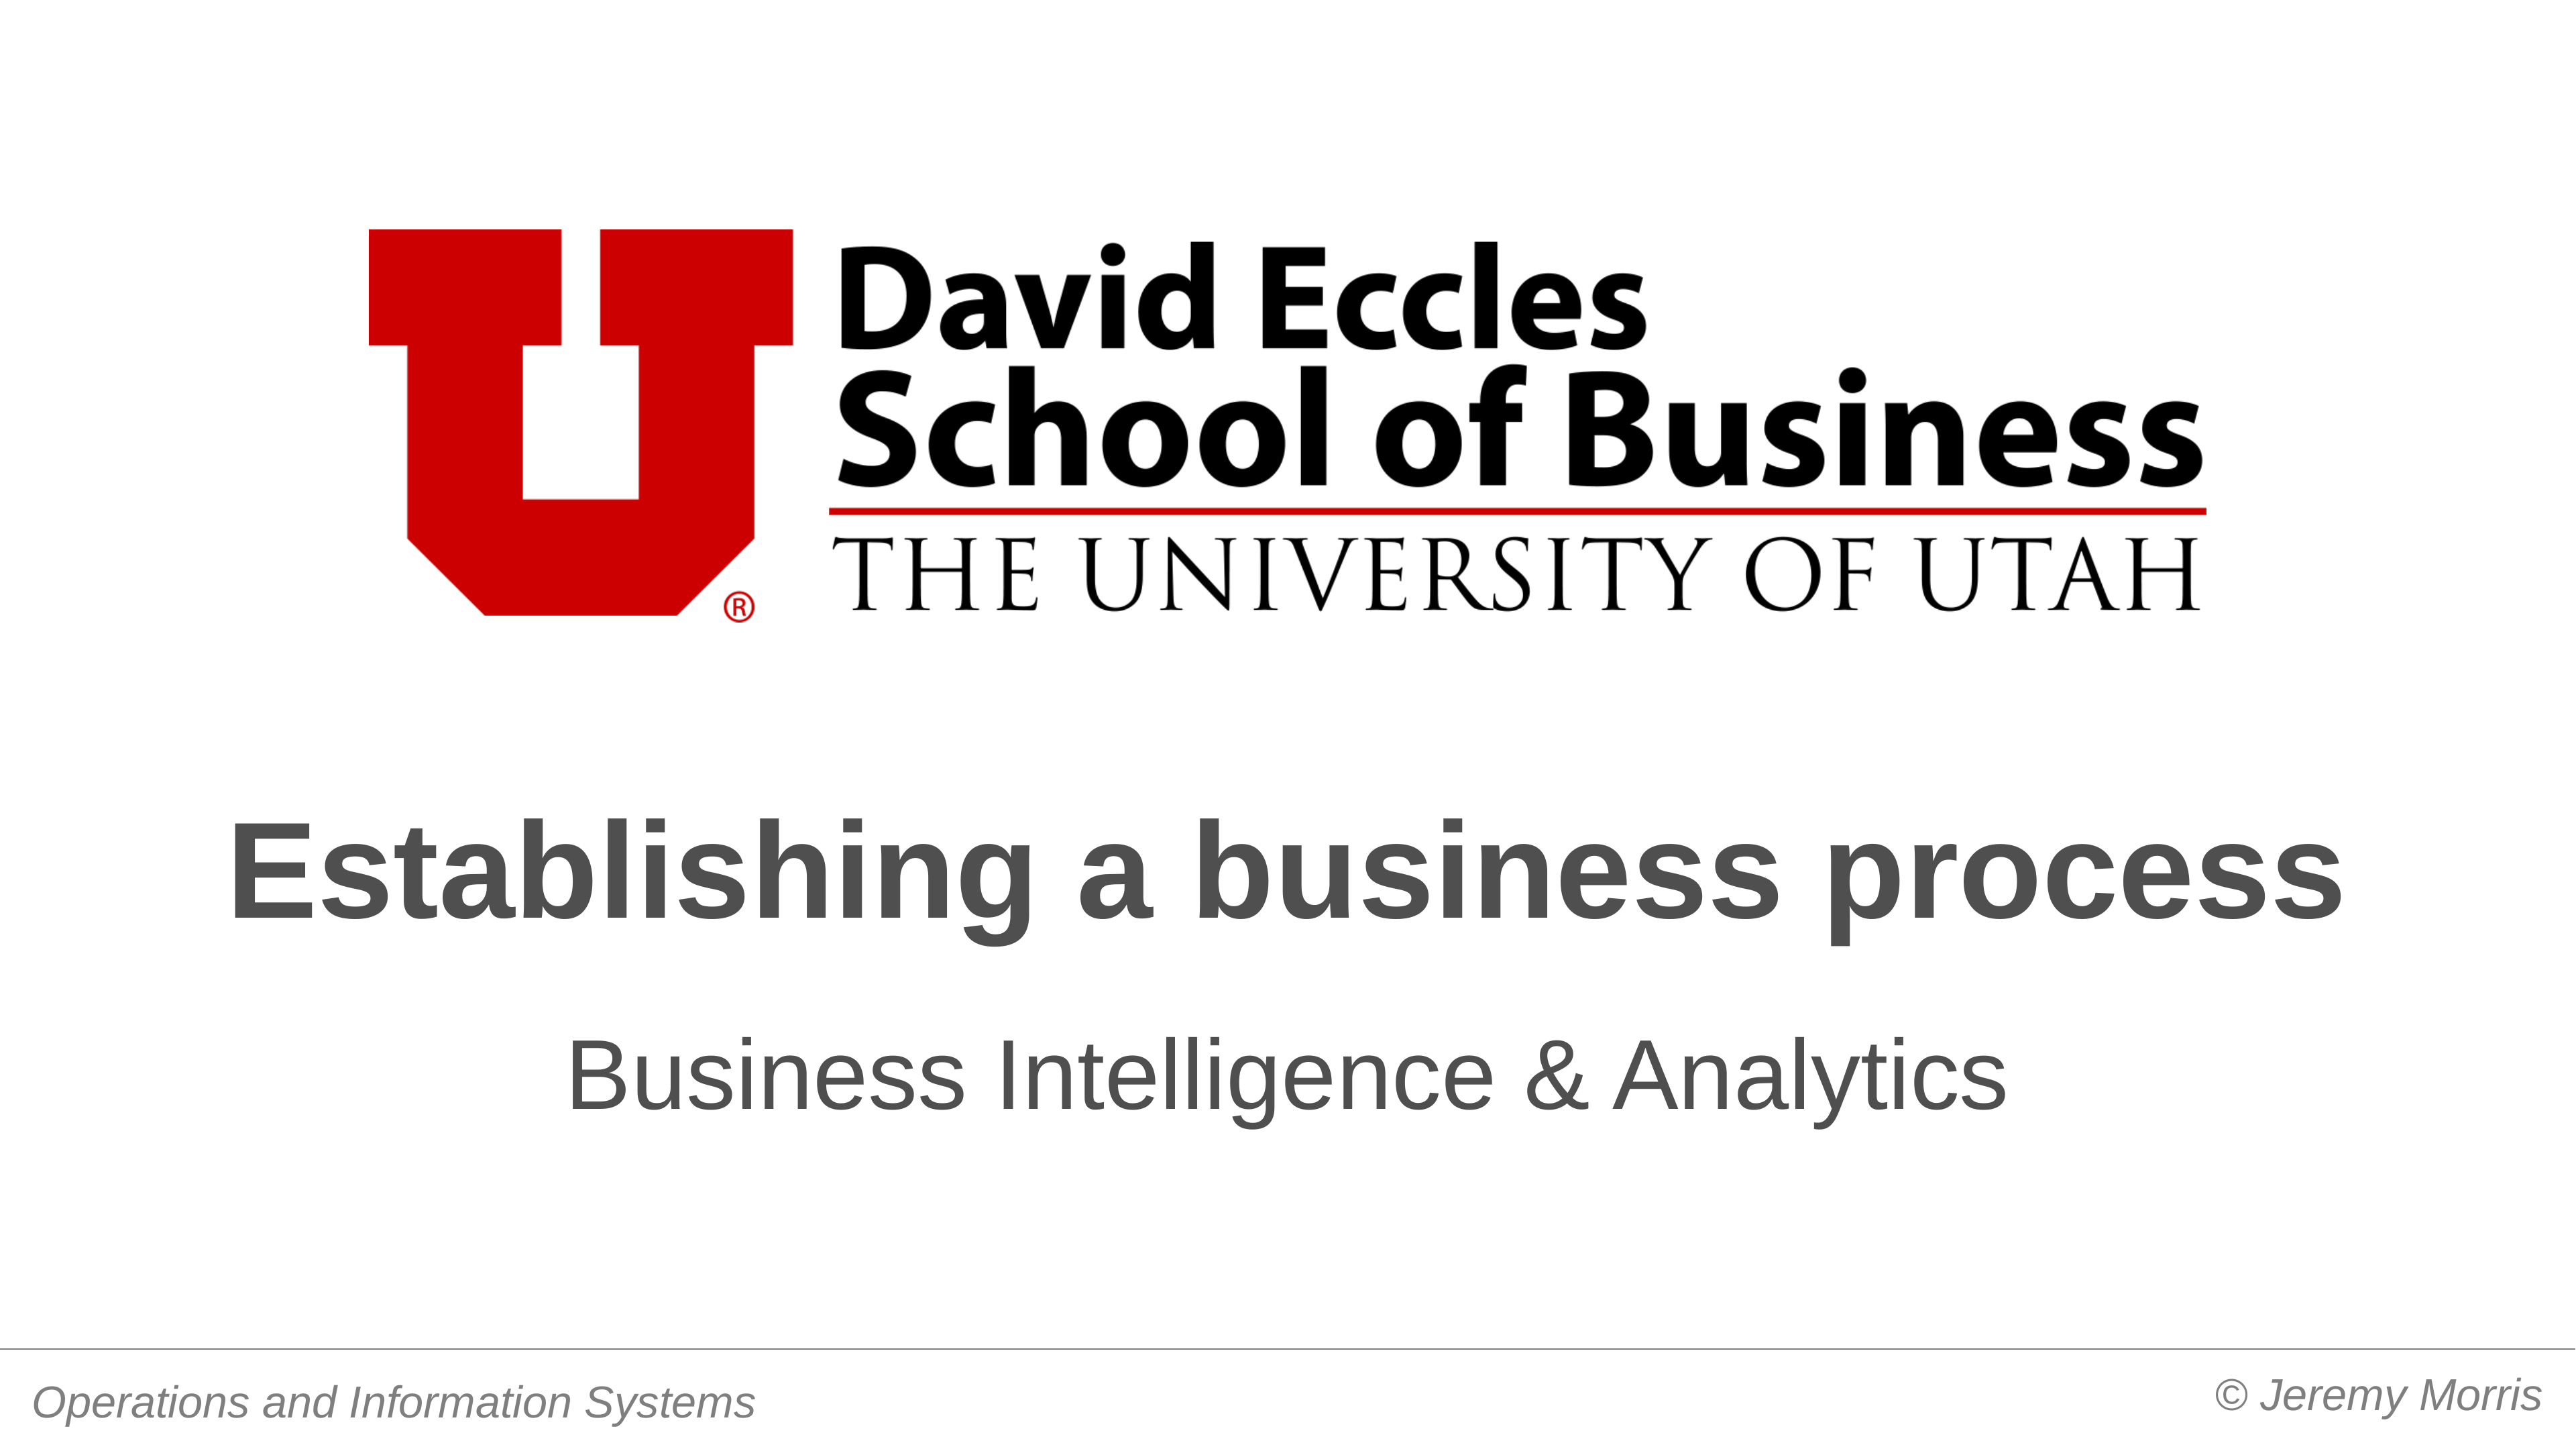

Establishing a business process
Business Intelligence & Analytics